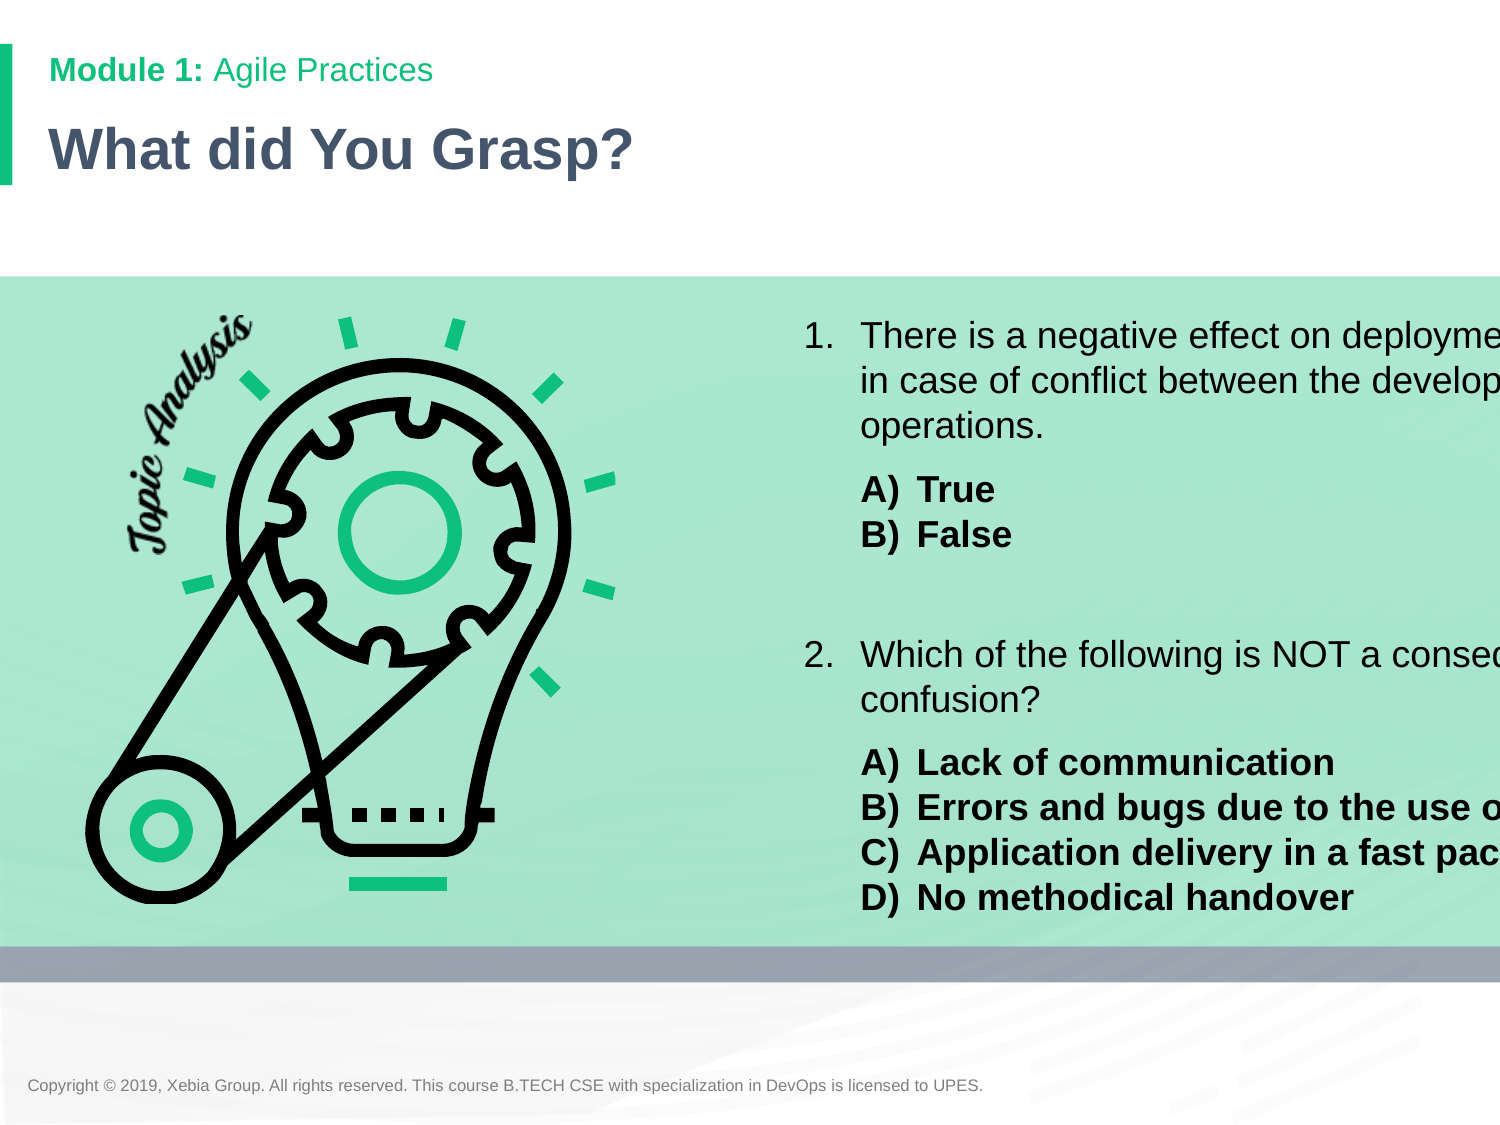

# What did You Grasp?
There is a negative effect on deployment and delivery dates in case of conflict between the developers and the IT operations.
True
False

Which of the following is NOT a consequence of wall of confusion?
Lack of communication
Errors and bugs due to the use of different tools
Application delivery in a fast pace
No methodical handover